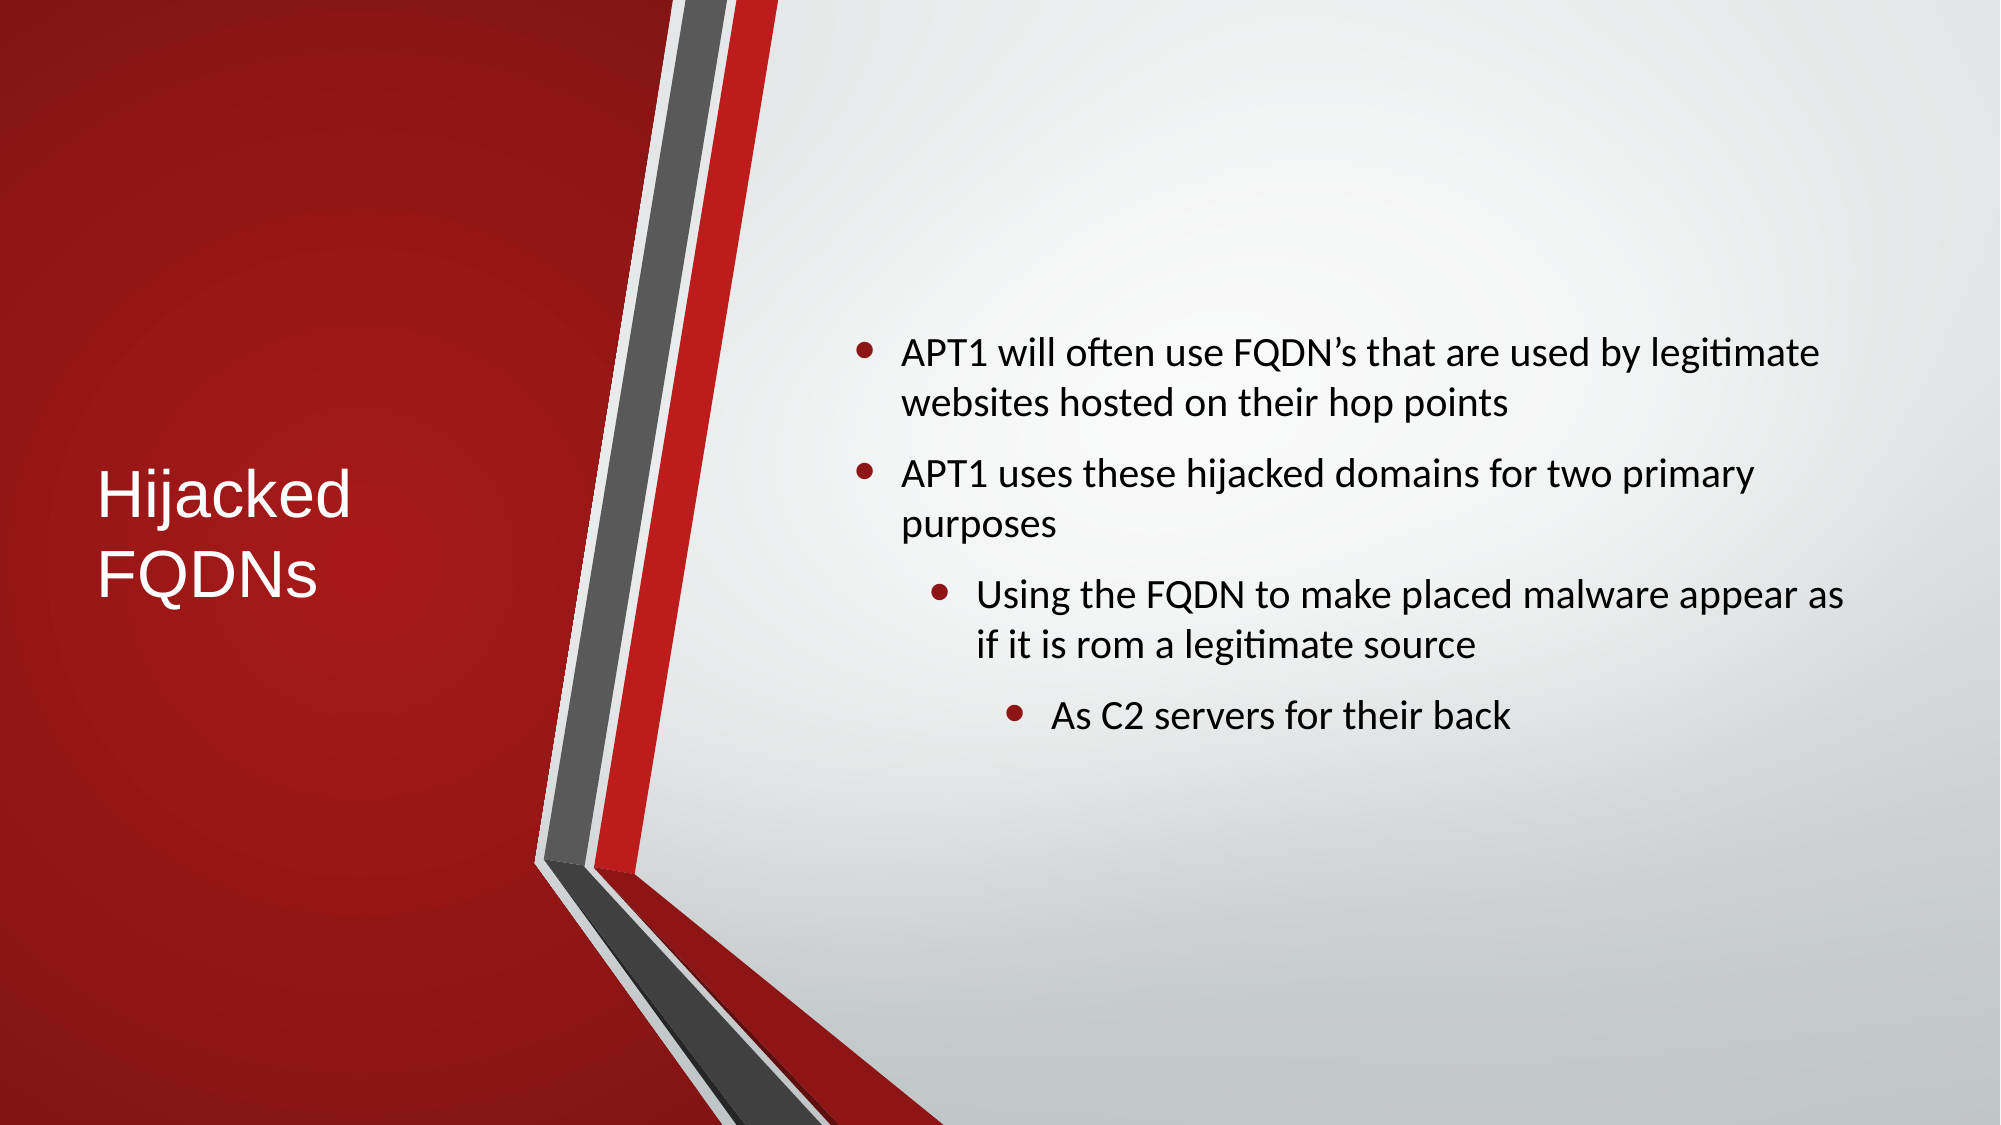

# Hijacked FQDNs
APT1 will often use FQDN’s that are used by legitimate websites hosted on their hop points
APT1 uses these hijacked domains for two primary purposes
Using the FQDN to make placed malware appear as if it is rom a legitimate source
As C2 servers for their back